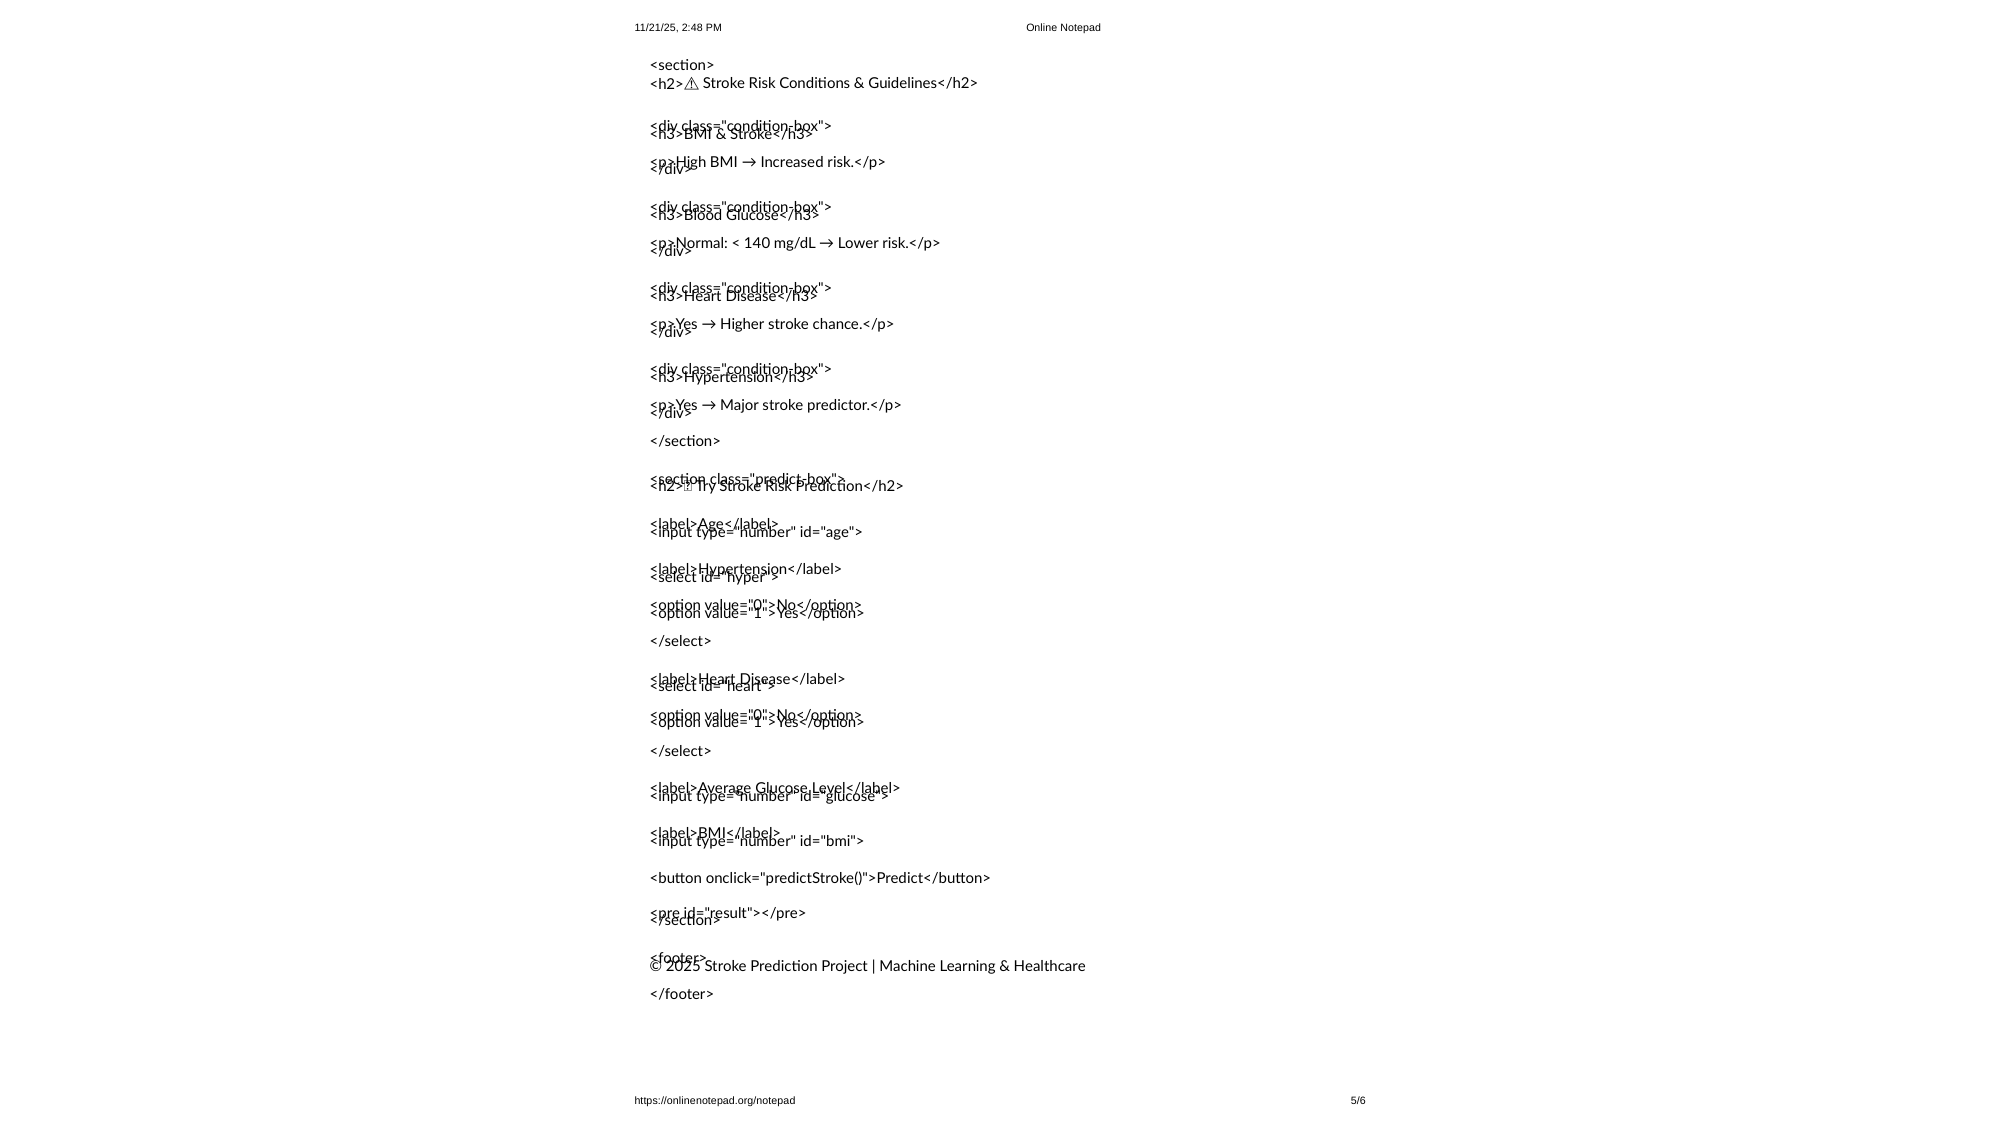

11/21/25, 2:48 PM
Online Notepad
<section>
<h2>
⚠ Stroke Risk Conditions & Guidelines</h2>
<div class="condition-box">
<h3>BMI & Stroke</h3>
<p>High BMI → Increased risk.</p>
</div>
<div class="condition-box">
<h3>Blood Glucose</h3>
<p>Normal: < 140 mg/dL → Lower risk.</p>
</div>
<div class="condition-box">
<h3>Heart Disease</h3>
<p>Yes → Higher stroke chance.</p>
</div>
<div class="condition-box">
<h3>Hypertension</h3>
<p>Yes → Major stroke predictor.</p>
</div>
</section>
<section class="predict-box">
<h2>🧮 Try Stroke Risk Prediction</h2>
<label>Age</label>
<input type="number" id="age">
<label>Hypertension</label>
<select id="hyper">
<option value="0">No</option>
<option value="1">Yes</option>
</select>
<label>Heart Disease</label>
<select id="heart">
<option value="0">No</option>
<option value="1">Yes</option>
</select>
<label>Average Glucose Level</label>
<input type="number" id="glucose">
<label>BMI</label>
<input type="number" id="bmi">
<button onclick="predictStroke()">Predict</button>
<pre id="result"></pre>
</section>
<footer>
© 2025 Stroke Prediction Project | Machine Learning & Healthcare
</footer>
https://onlinenotepad.org/notepad
5/6